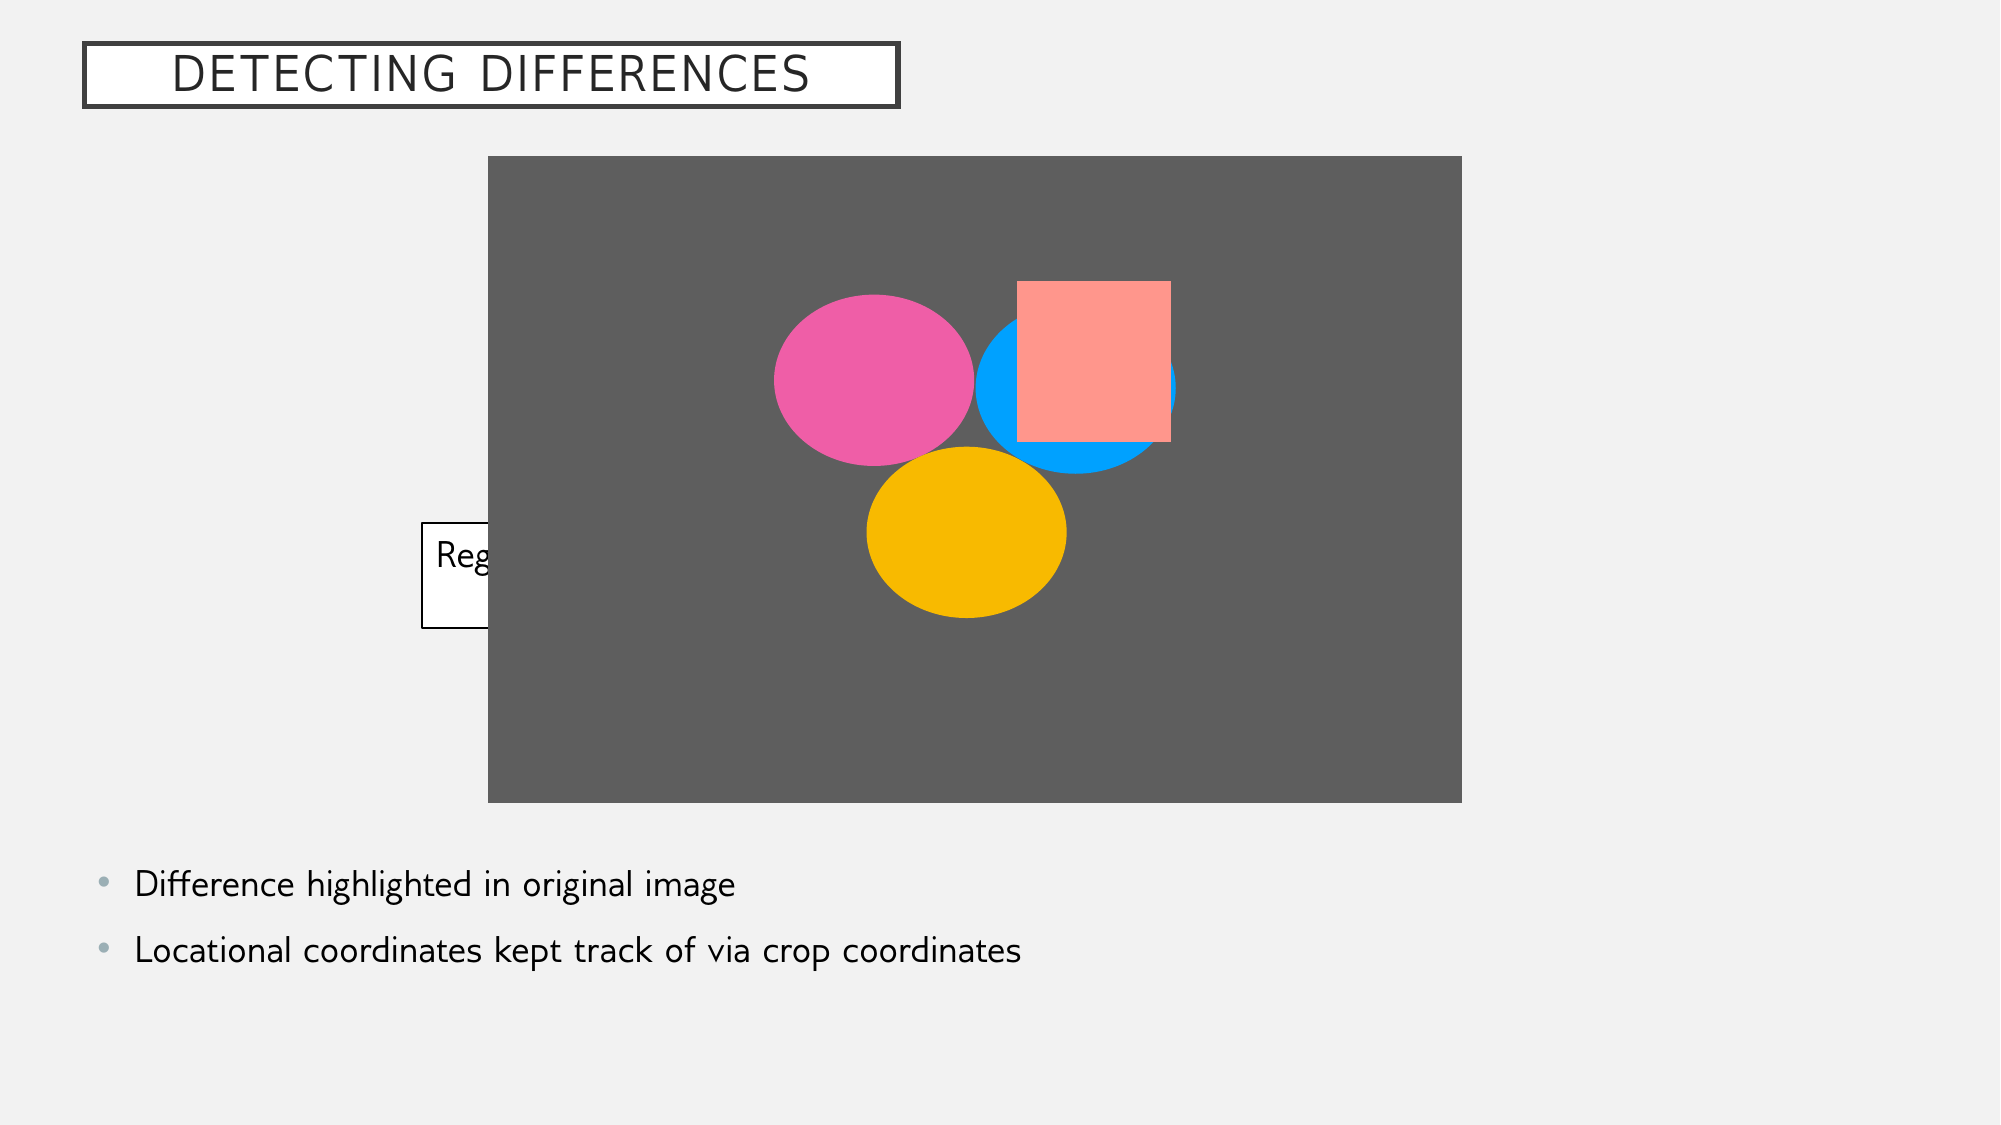

Detecting differences

Region 1: Grey:    200
		Yellow: 400
Region 2: Grey:    100
		Yellow:  500
		Orange: 2
Difference highlighted in original image
Locational coordinates kept track of via crop coordinates